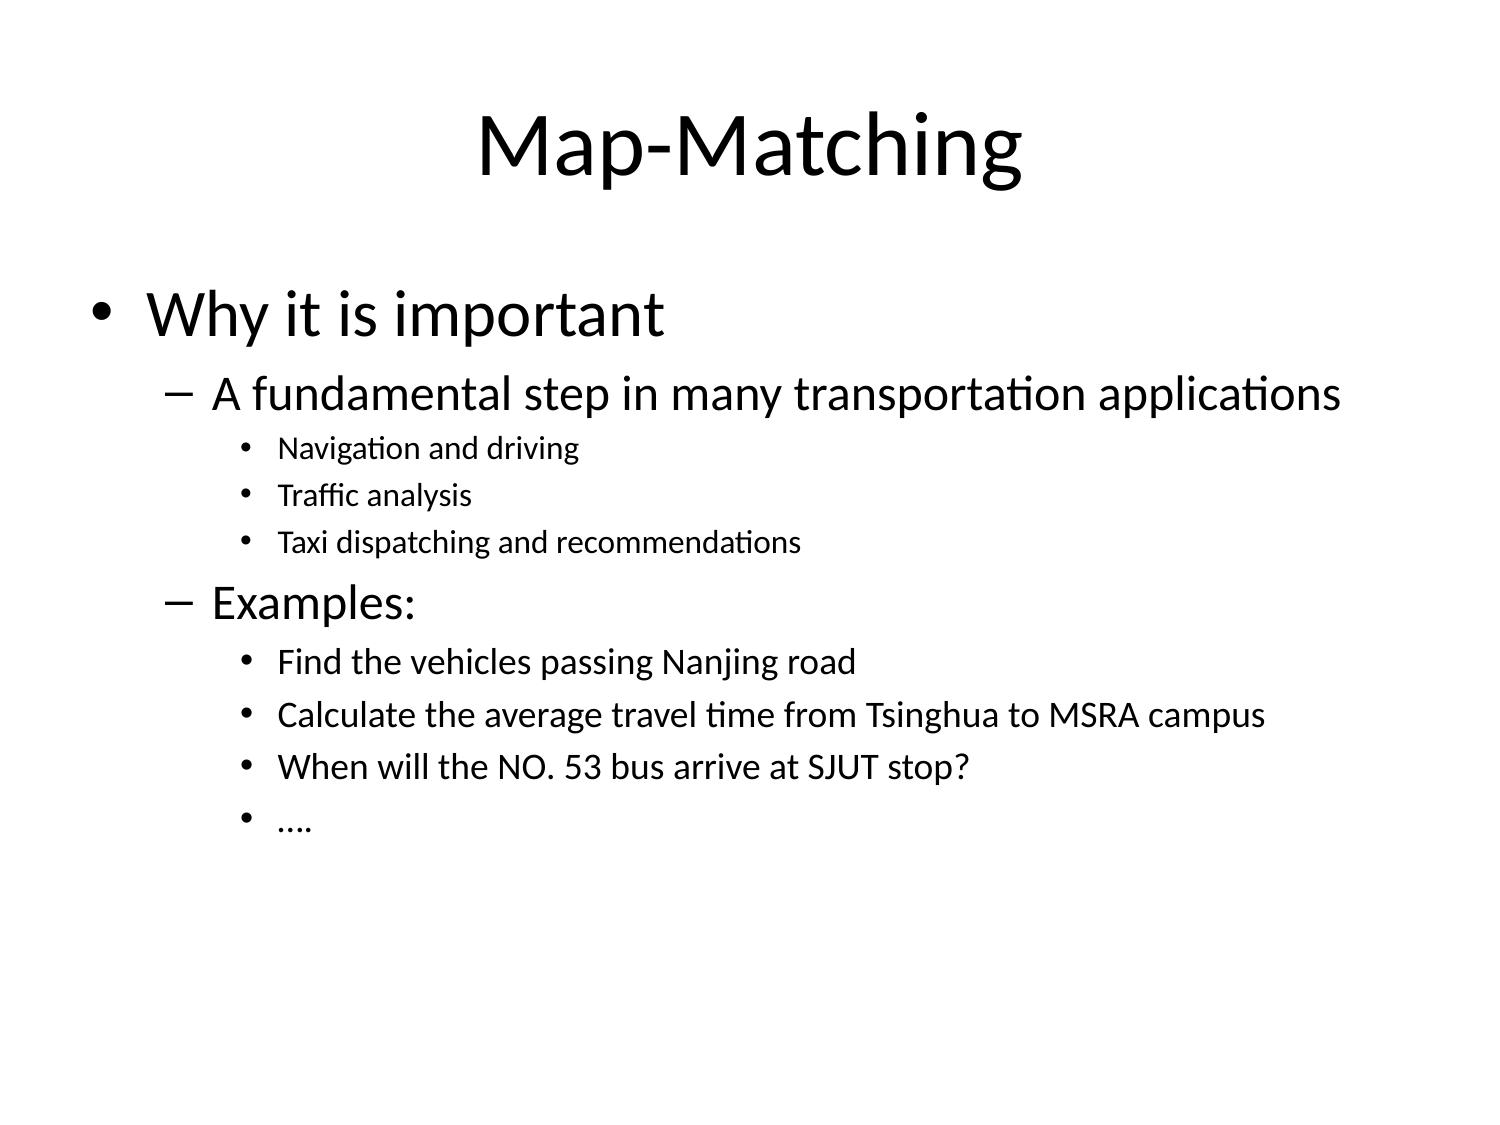

# Map-Matching
Why it is important
A fundamental step in many transportation applications
Navigation and driving
Traffic analysis
Taxi dispatching and recommendations
Examples:
Find the vehicles passing Nanjing road
Calculate the average travel time from Tsinghua to MSRA campus
When will the NO. 53 bus arrive at SJUT stop?
….